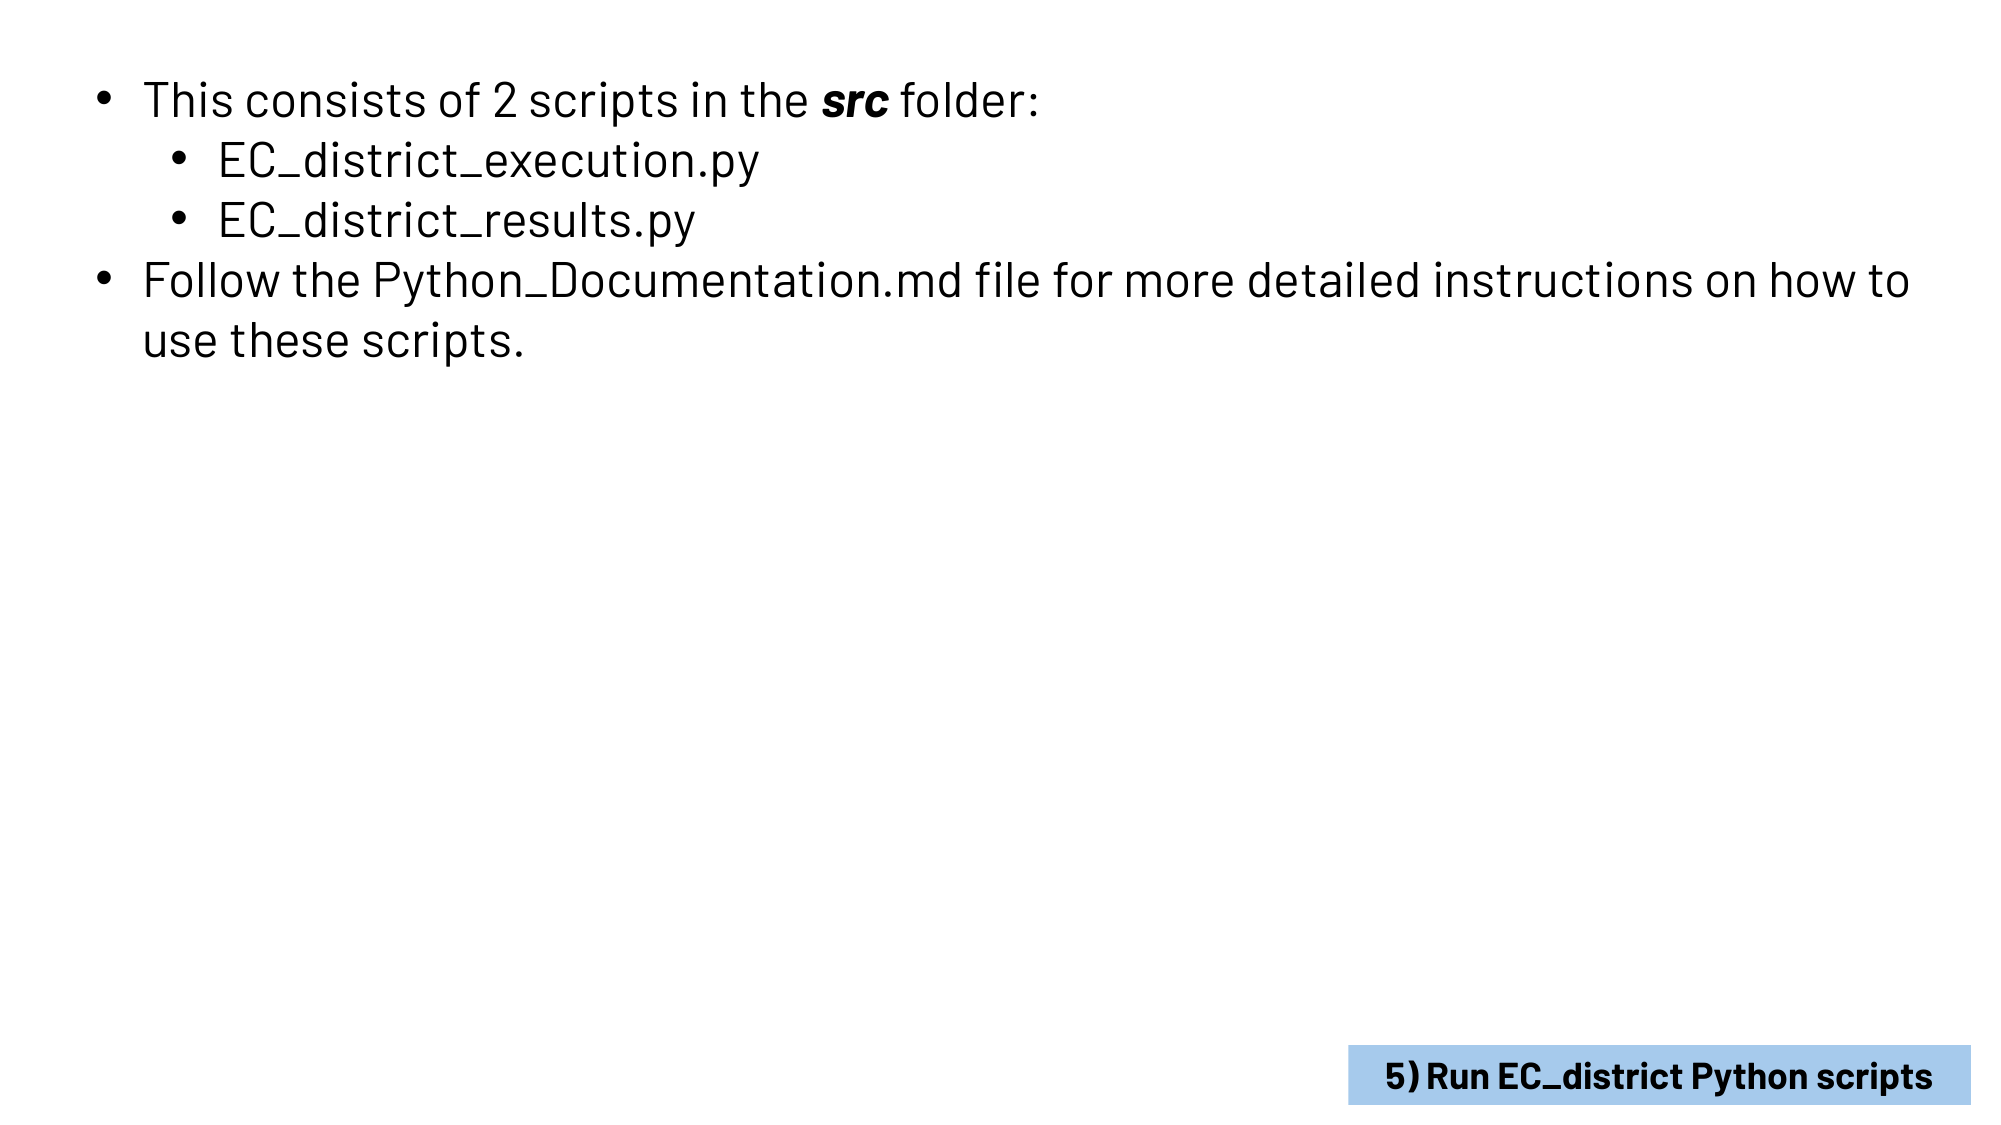

This consists of 2 scripts in the src folder:
EC_district_execution.py
EC_district_results.py
Follow the Python_Documentation.md file for more detailed instructions on how to use these scripts.
5) Run EC_district Python scripts